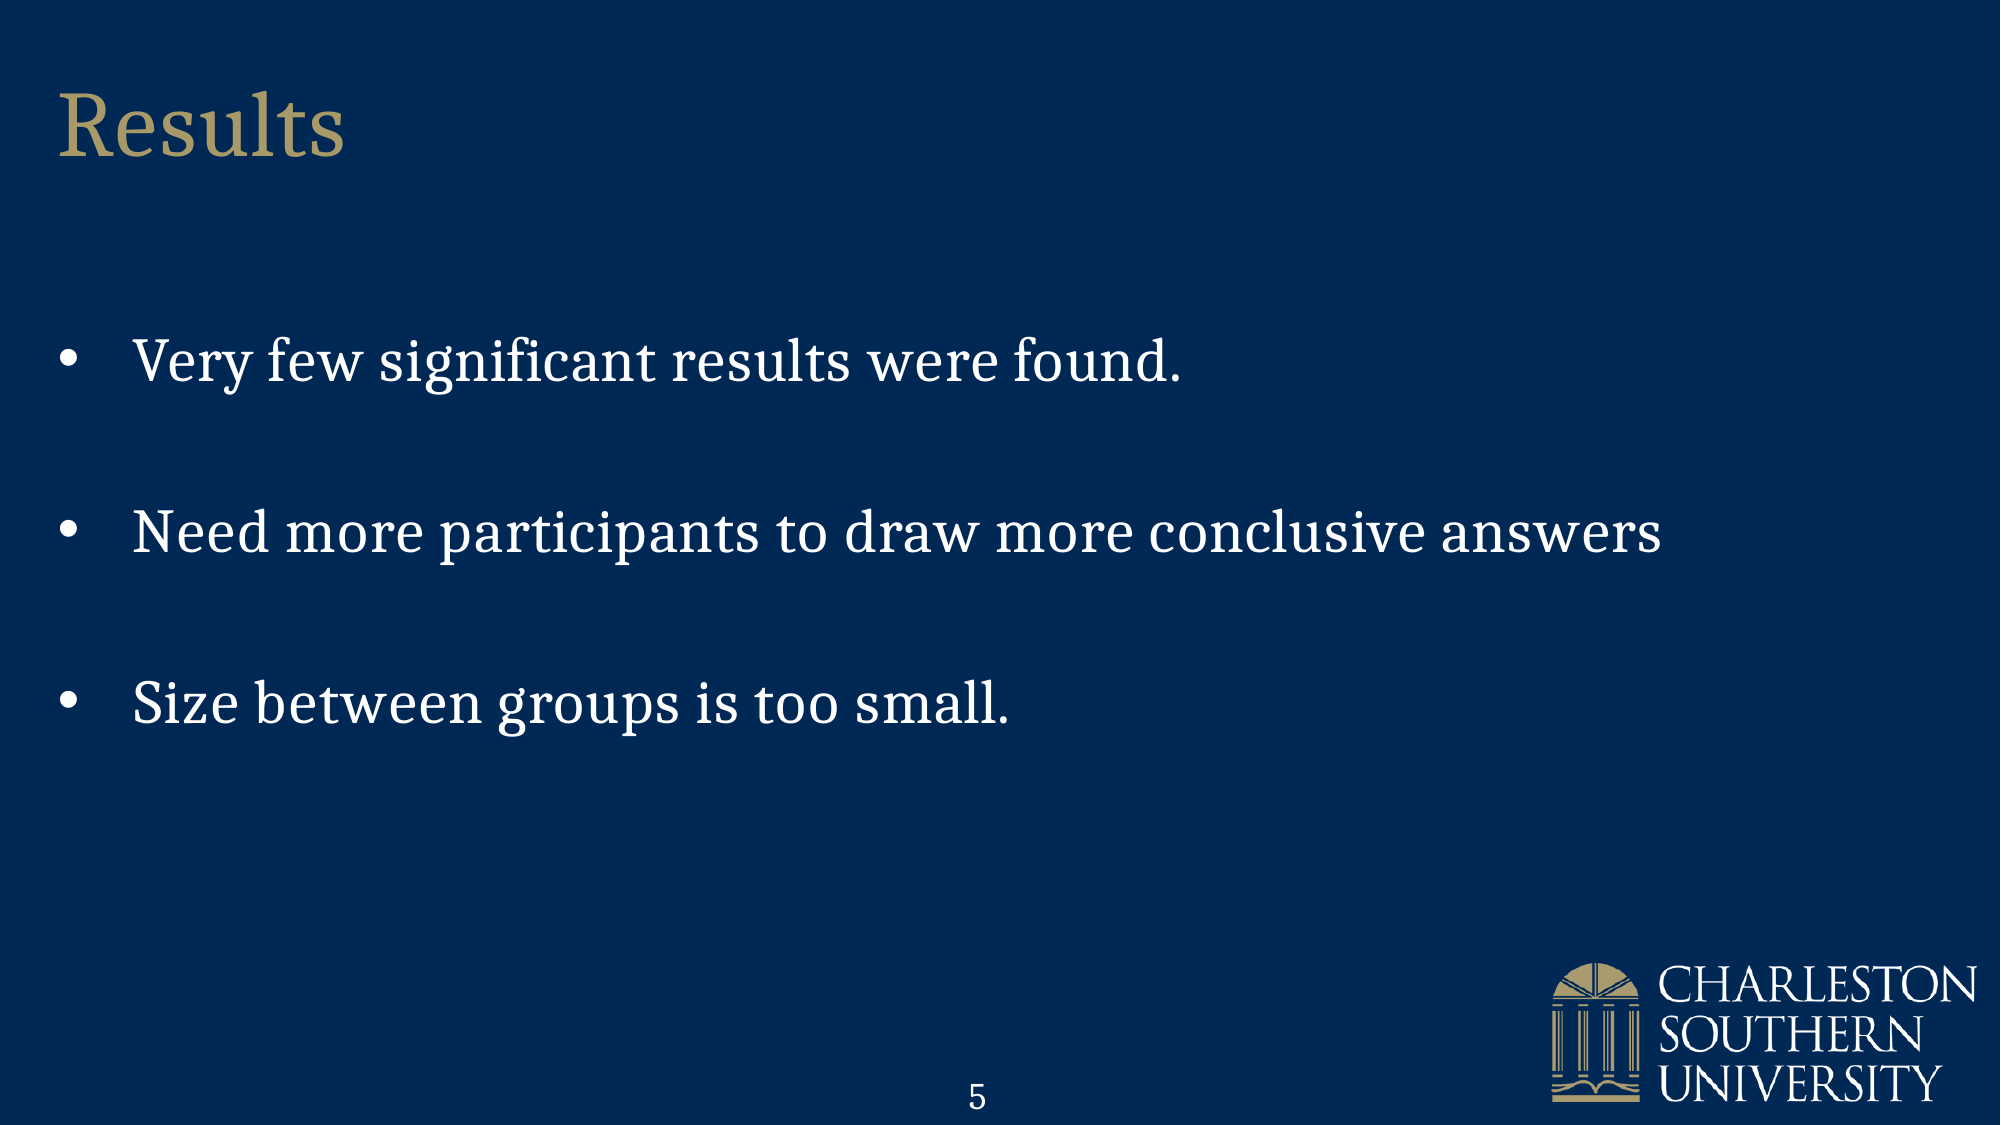

Results
Very few significant results were found.
Need more participants to draw more conclusive answers
Size between groups is too small.
5